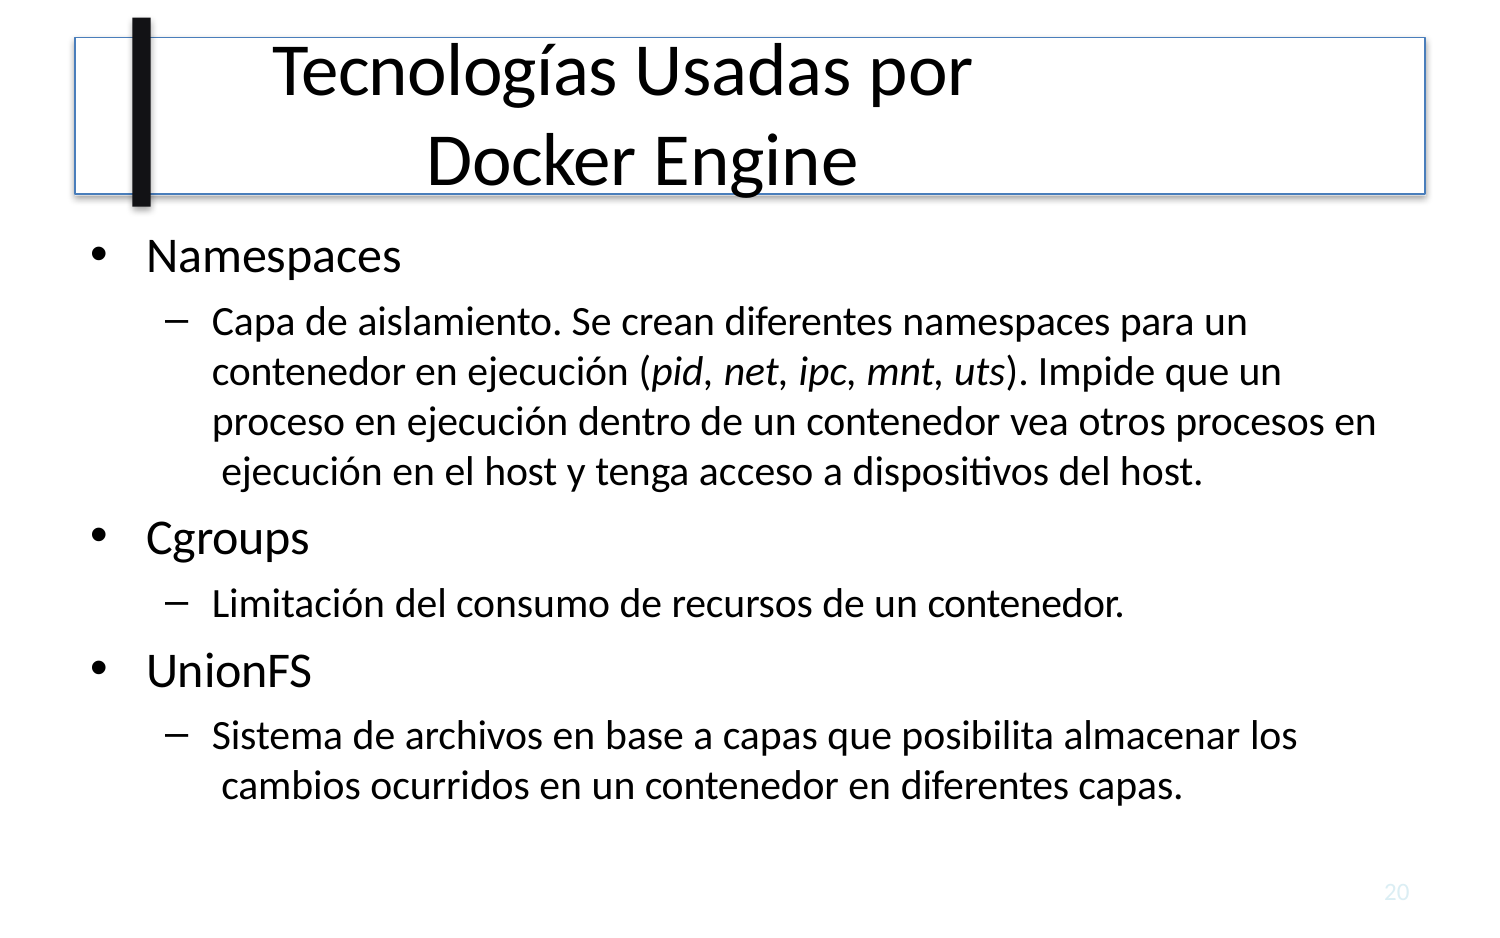

# Tecnologías Usadas por  Docker Engine
Namespaces
Capa de aislamiento. Se crean diferentes namespaces para un  contenedor en ejecución (pid, net, ipc, mnt, uts). Impide que un  proceso en ejecución dentro de un contenedor vea otros procesos en  ejecución en el host y tenga acceso a dispositivos del host.
Cgroups
Limitación del consumo de recursos de un contenedor.
UnionFS
Sistema de archivos en base a capas que posibilita almacenar los  cambios ocurridos en un contenedor en diferentes capas.
20